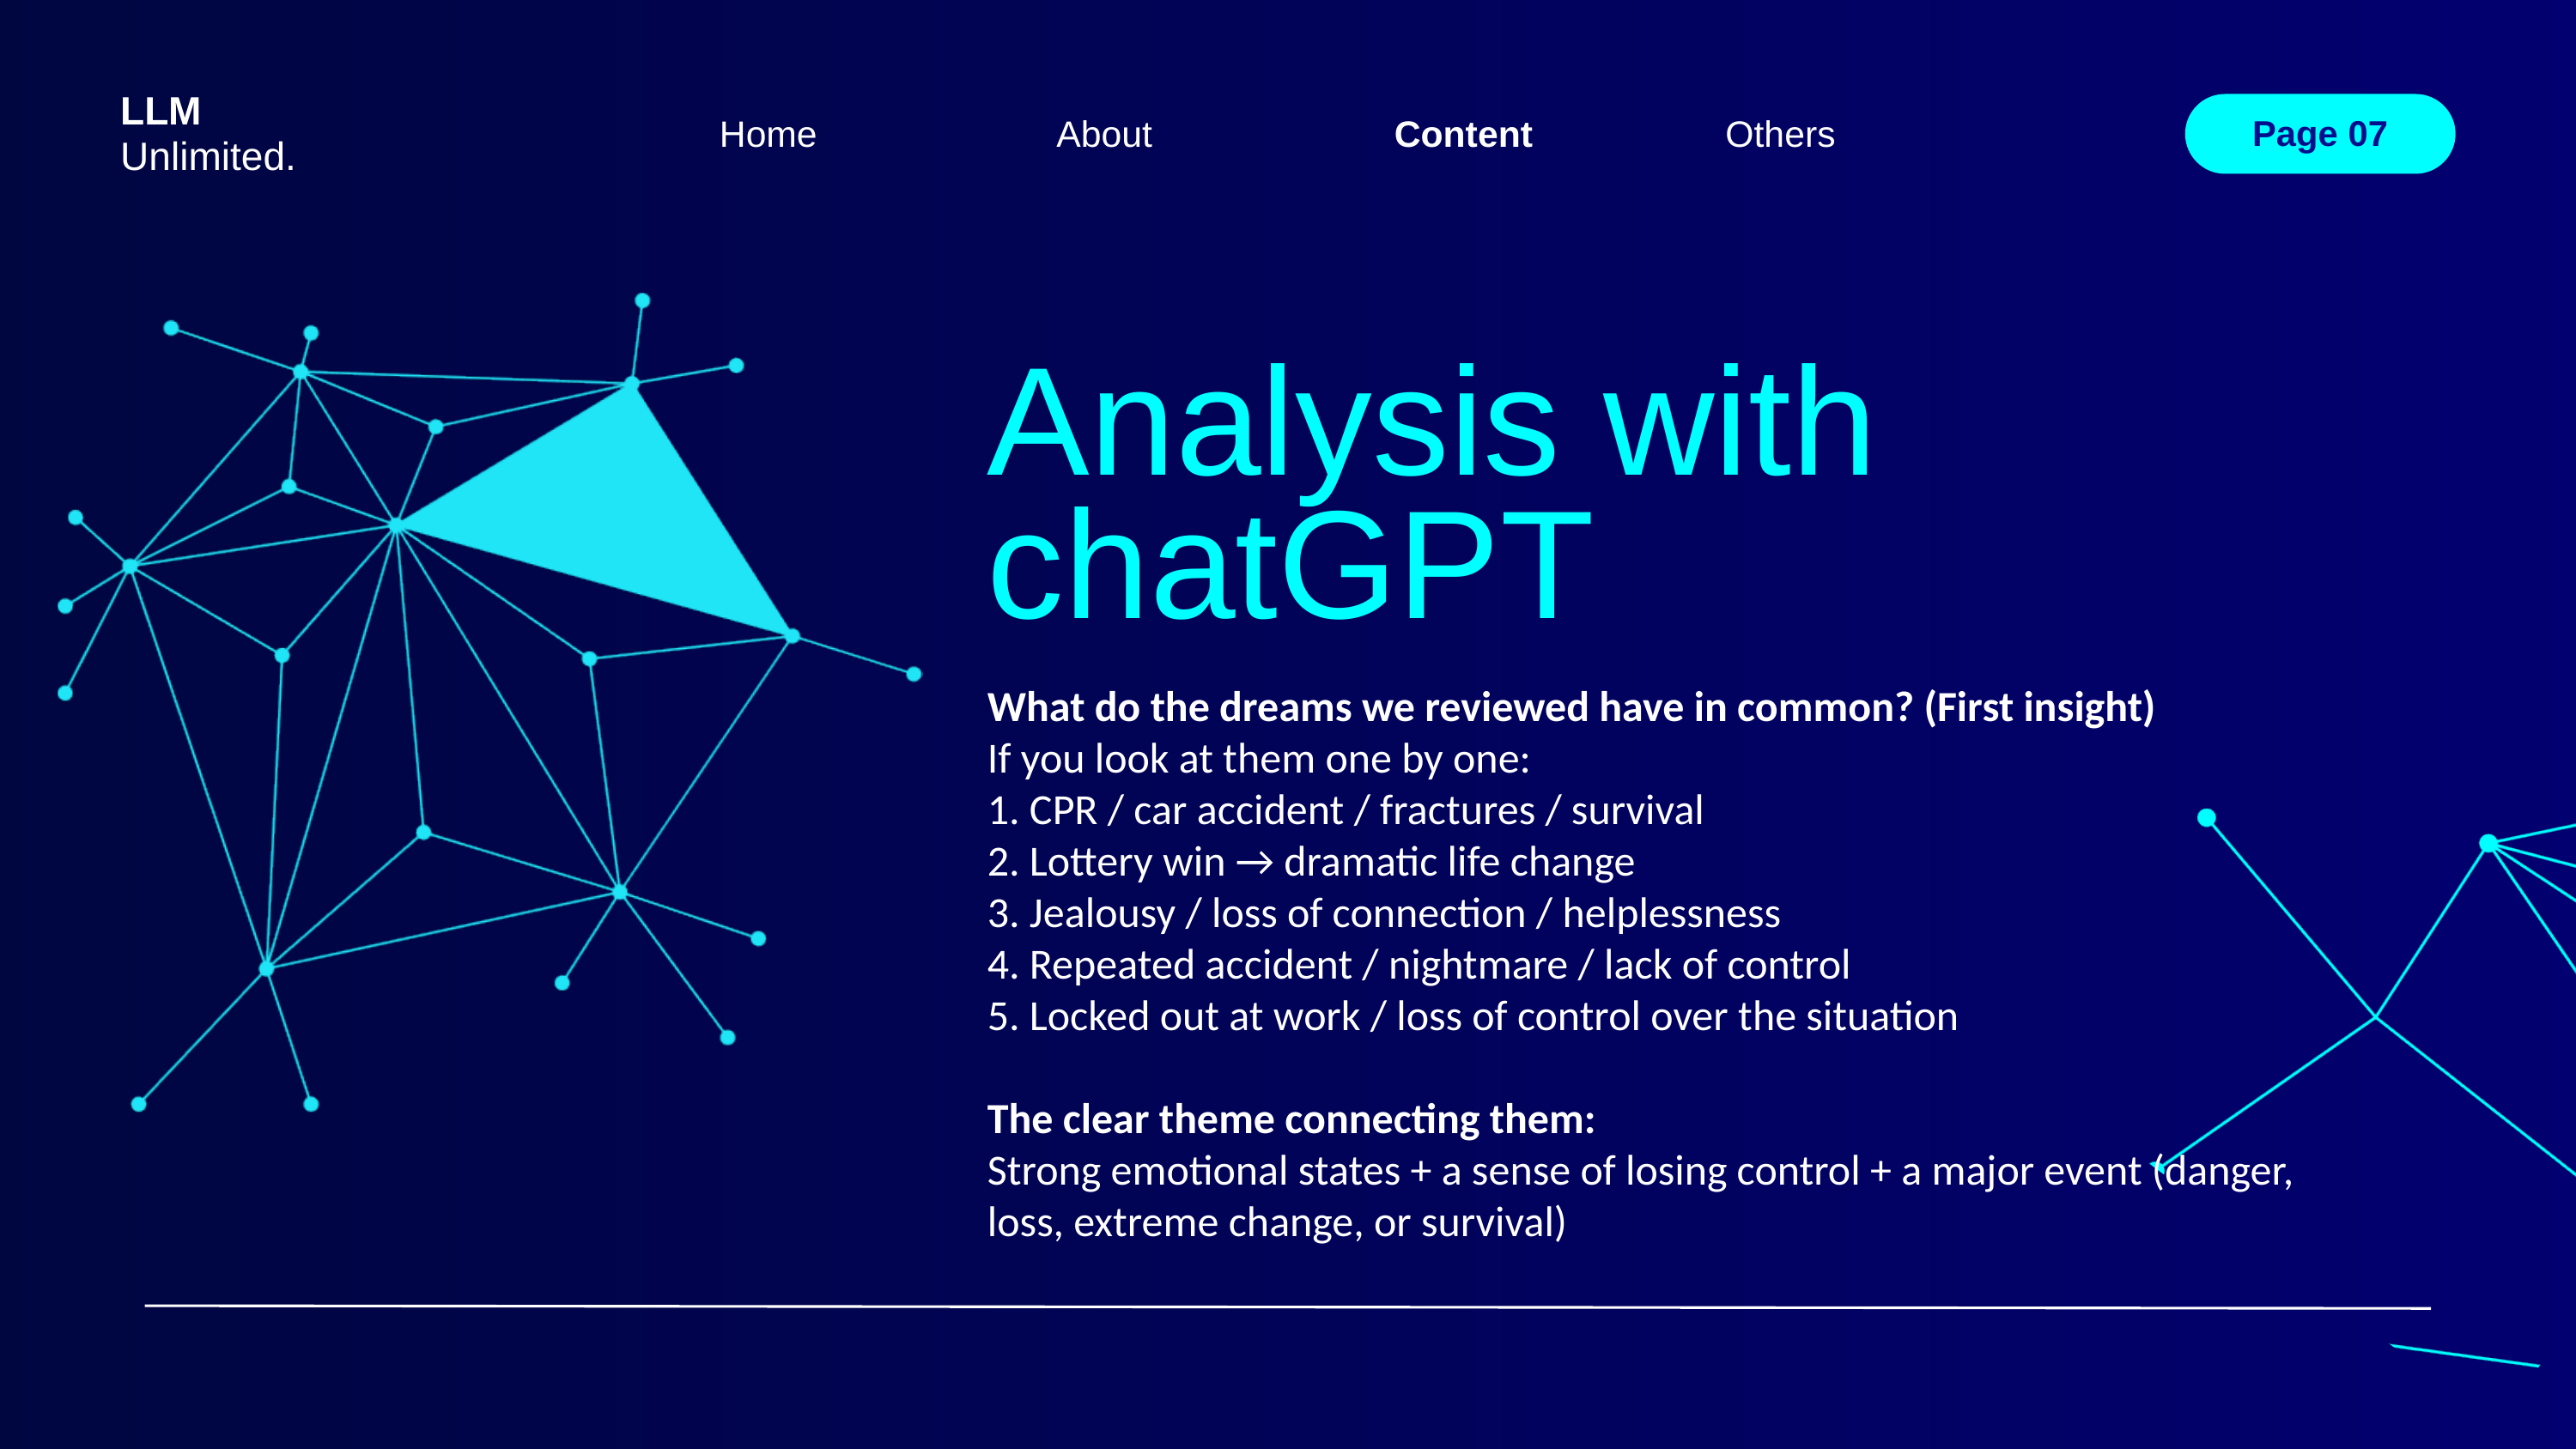

LLM

Home
Others
About
Content
Page 07
Unlimited.

Analysis with chatGPT

What do the dreams we reviewed have in common? (First insight)
If you look at them one by one:
1. CPR / car accident / fractures / survival
2. Lottery win → dramatic life change
3. Jealousy / loss of connection / helplessness
4. Repeated accident / nightmare / lack of control
5. Locked out at work / loss of control over the situation
The clear theme connecting them:
Strong emotional states + a sense of losing control + a major event (danger, loss, extreme change, or survival)